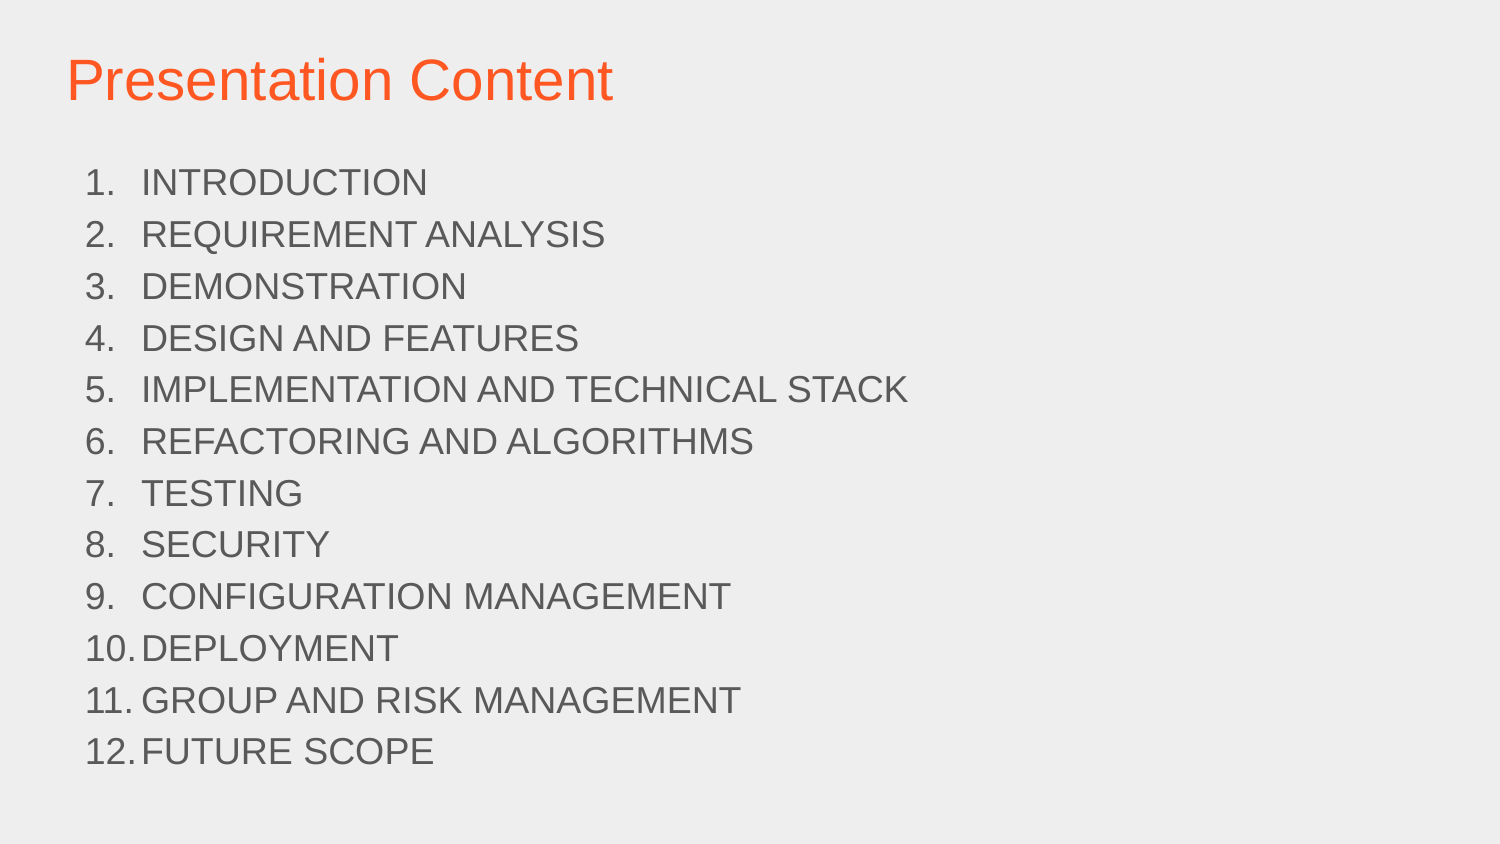

# Presentation Content
INTRODUCTION
REQUIREMENT ANALYSIS
DEMONSTRATION
DESIGN AND FEATURES
IMPLEMENTATION AND TECHNICAL STACK
REFACTORING AND ALGORITHMS
TESTING
SECURITY
CONFIGURATION MANAGEMENT
DEPLOYMENT
GROUP AND RISK MANAGEMENT
FUTURE SCOPE